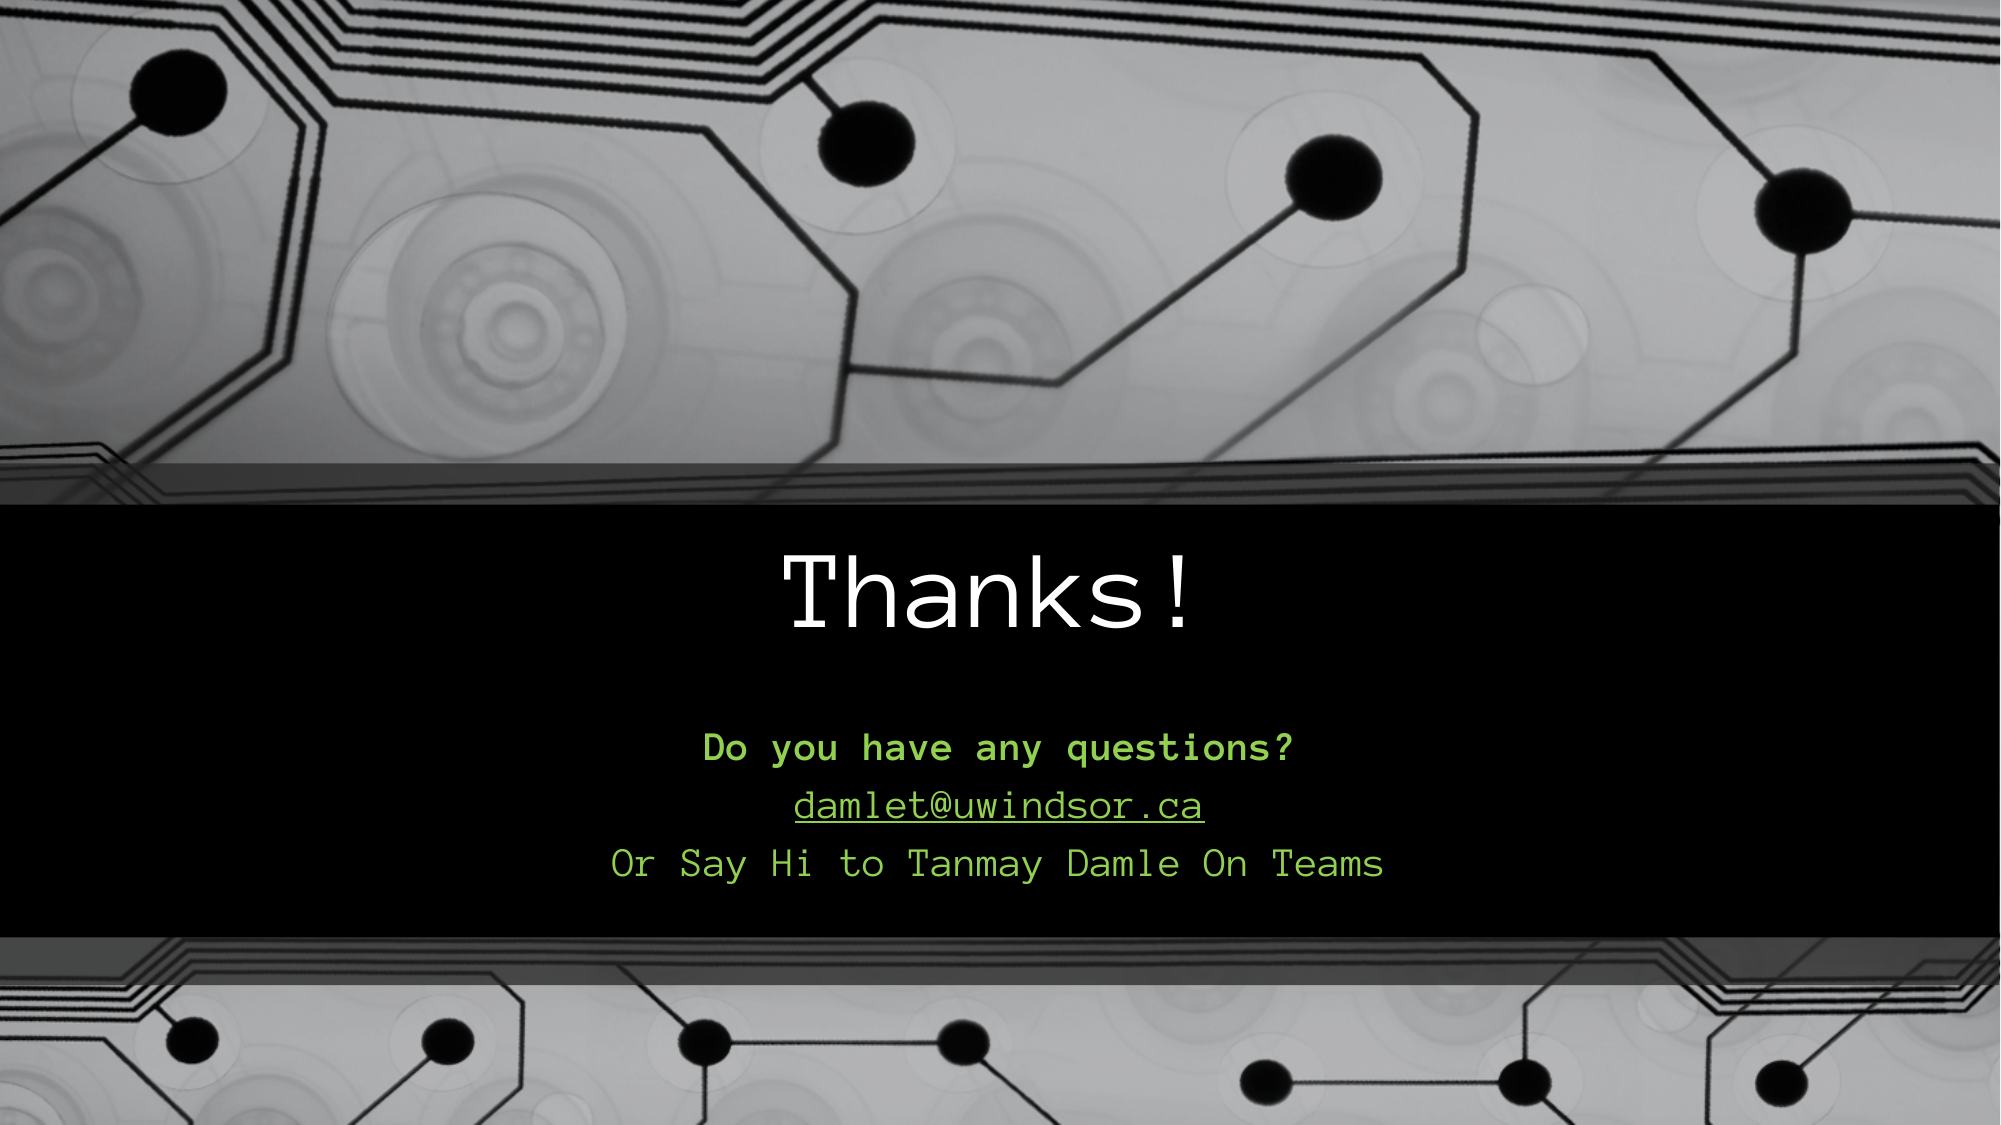

# Thanks!
Do you have any questions?
damlet@uwindsor.ca
Or Say Hi to Tanmay Damle On Teams